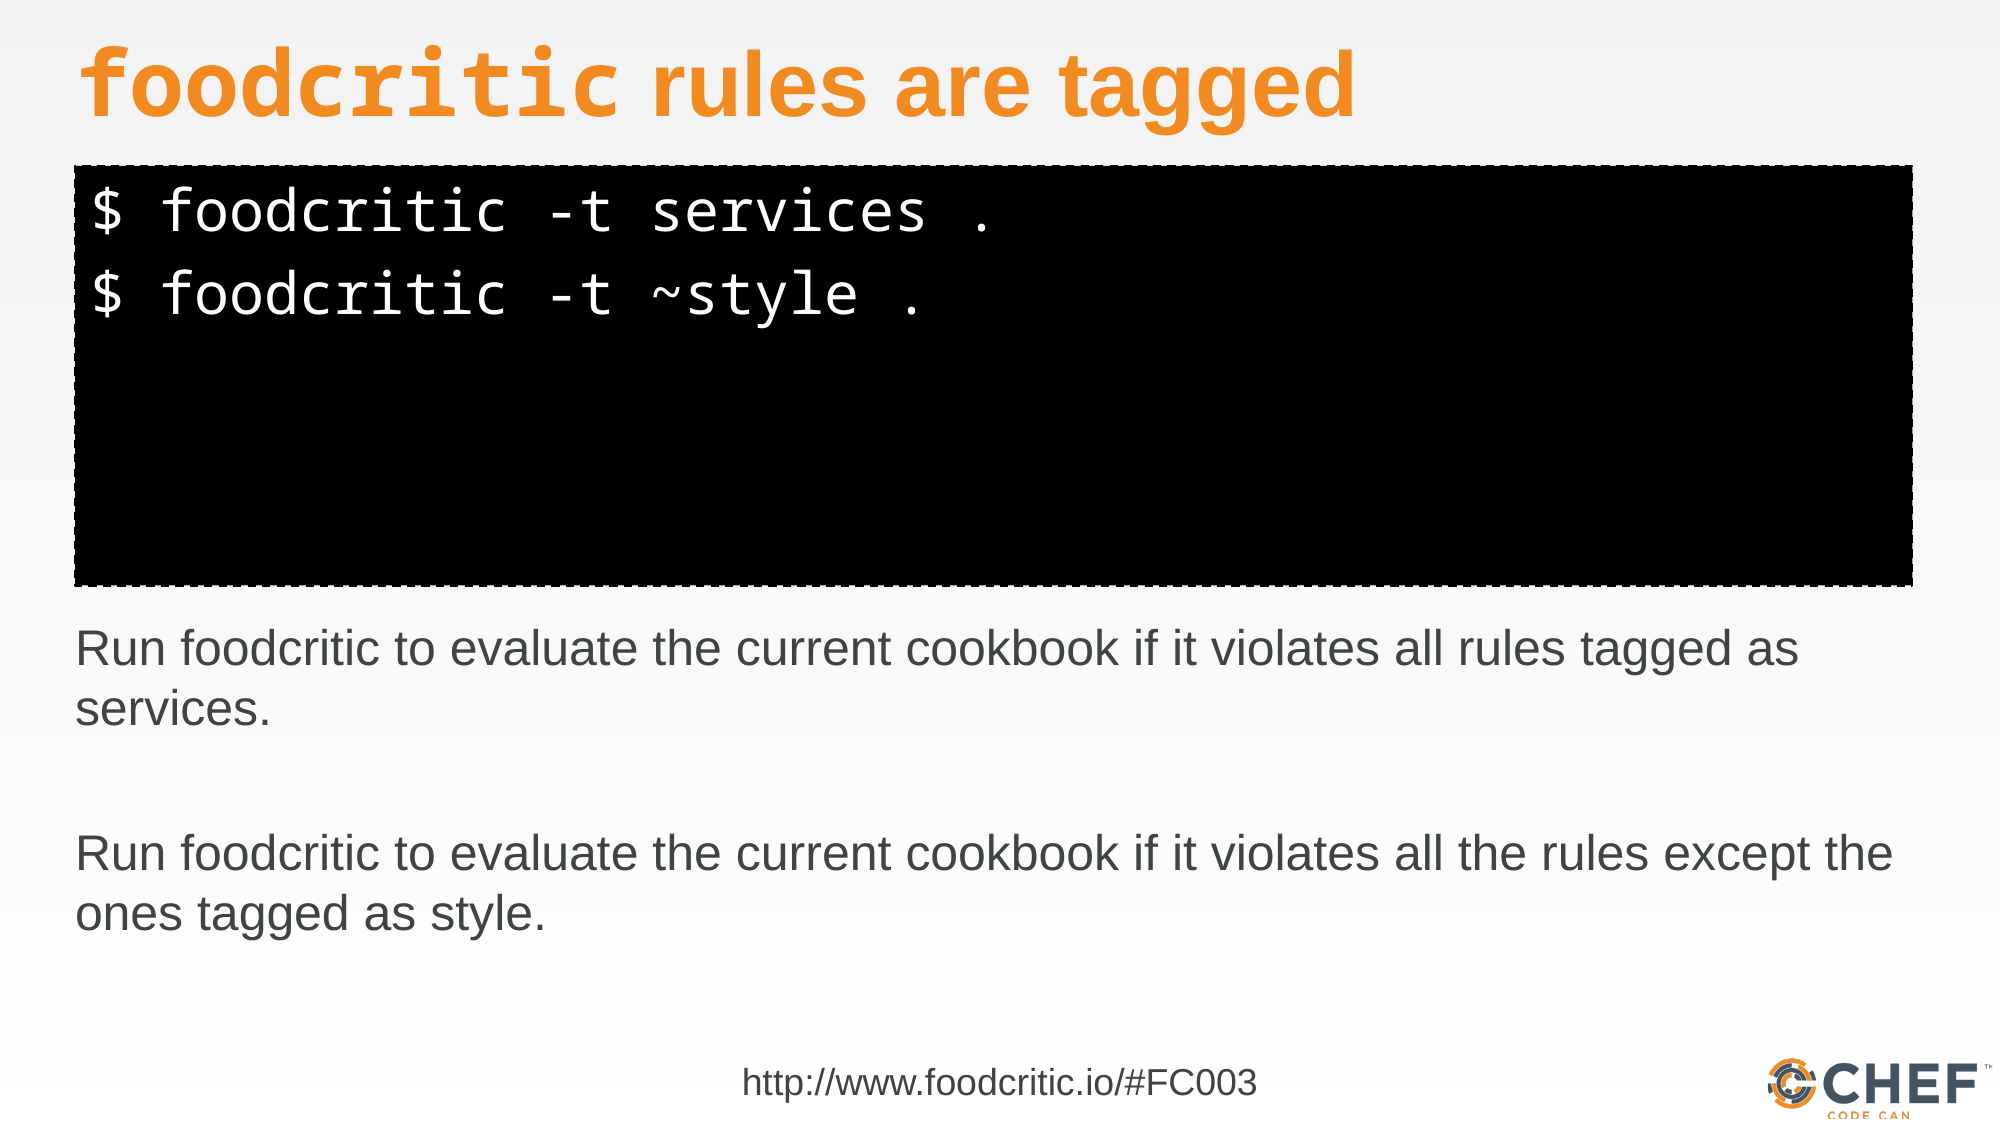

# foodcritic rules are tagged
$ foodcritic -t services .
$ foodcritic -t ~style .
Run foodcritic to evaluate the current cookbook if it violates all rules tagged as services.

Run foodcritic to evaluate the current cookbook if it violates all the rules except the ones tagged as style.
http://www.foodcritic.io/#FC003